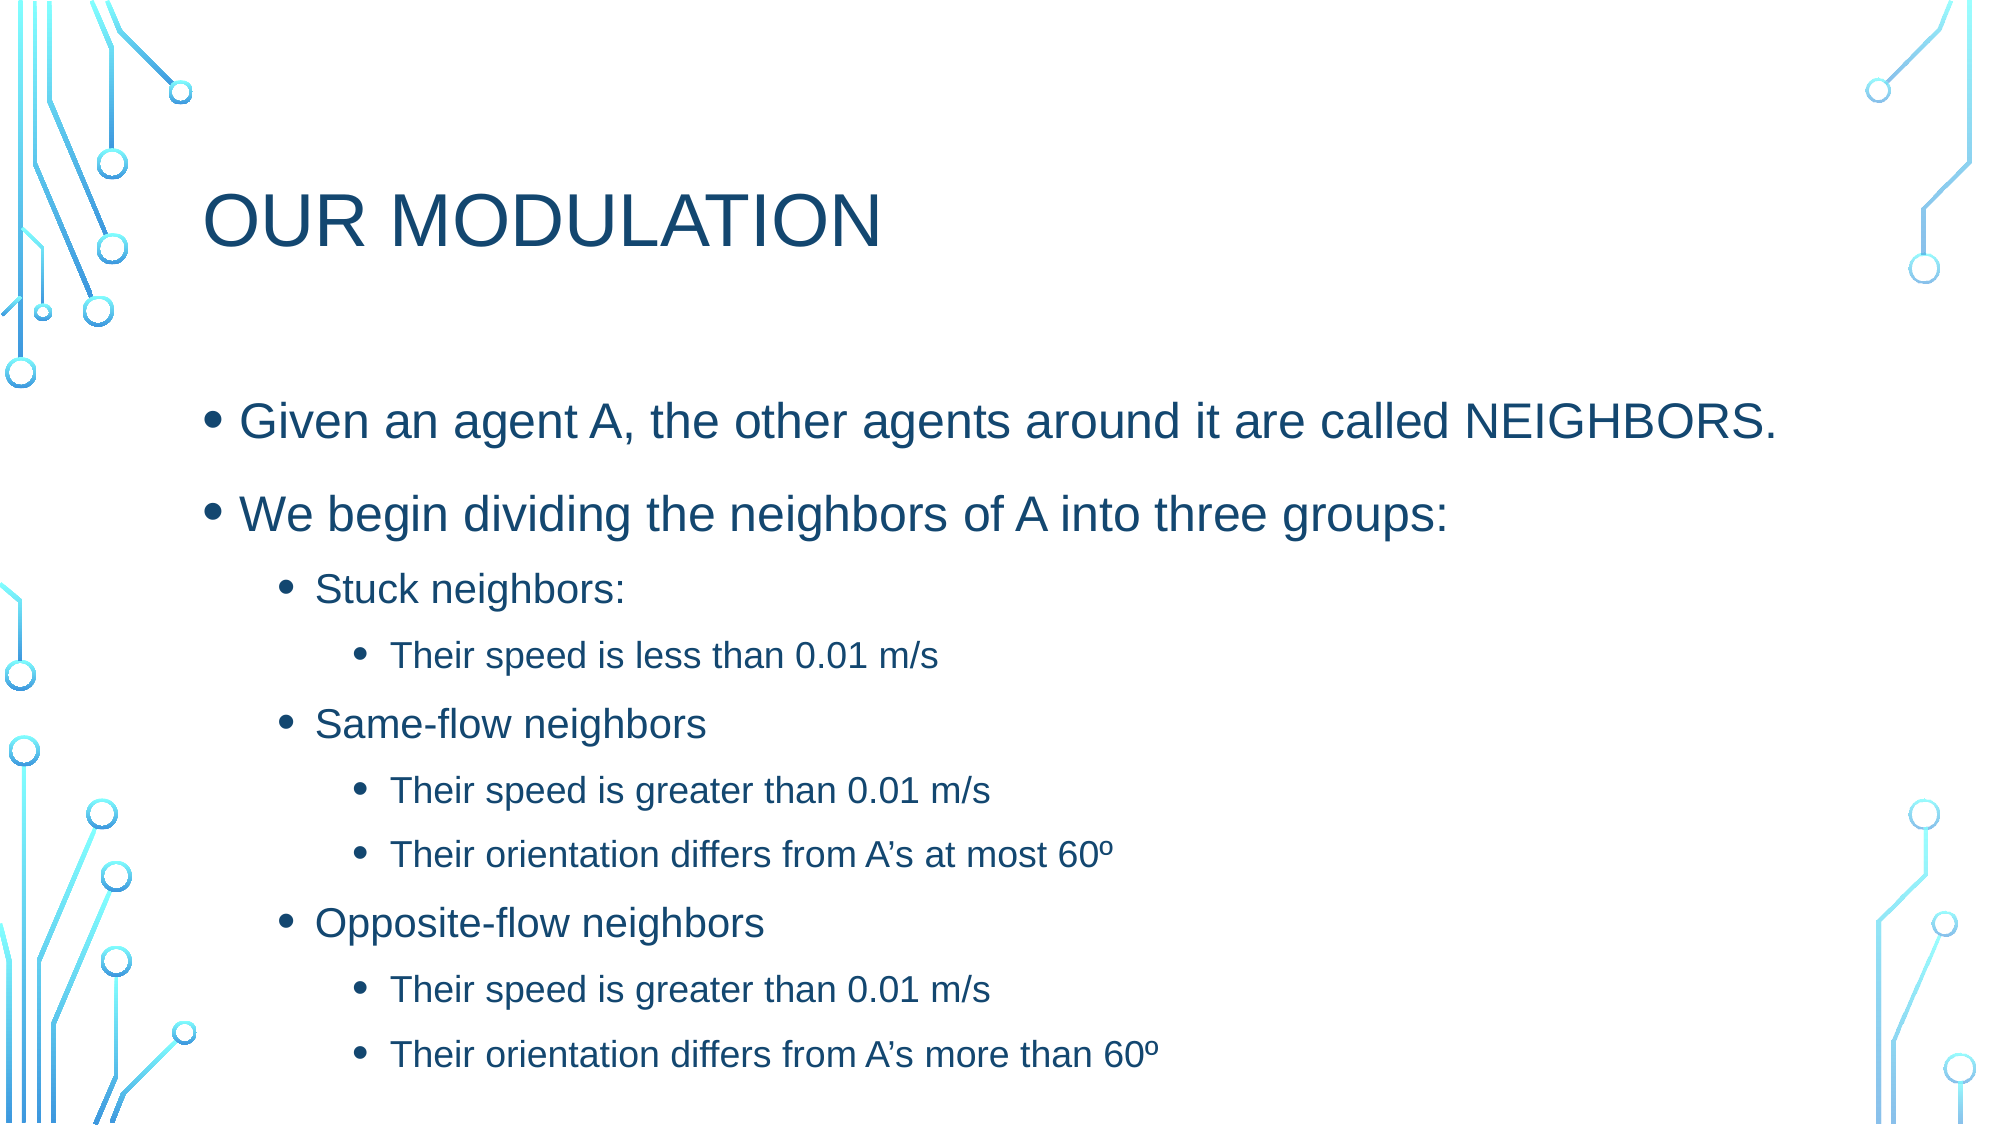

# OUR MODULATION
Given an agent A, the other agents around it are called NEIGHBORS.
We begin dividing the neighbors of A into three groups:
Stuck neighbors:
Their speed is less than 0.01 m/s
Same-flow neighbors
Their speed is greater than 0.01 m/s
Their orientation differs from A’s at most 60º
Opposite-flow neighbors
Their speed is greater than 0.01 m/s
Their orientation differs from A’s more than 60º